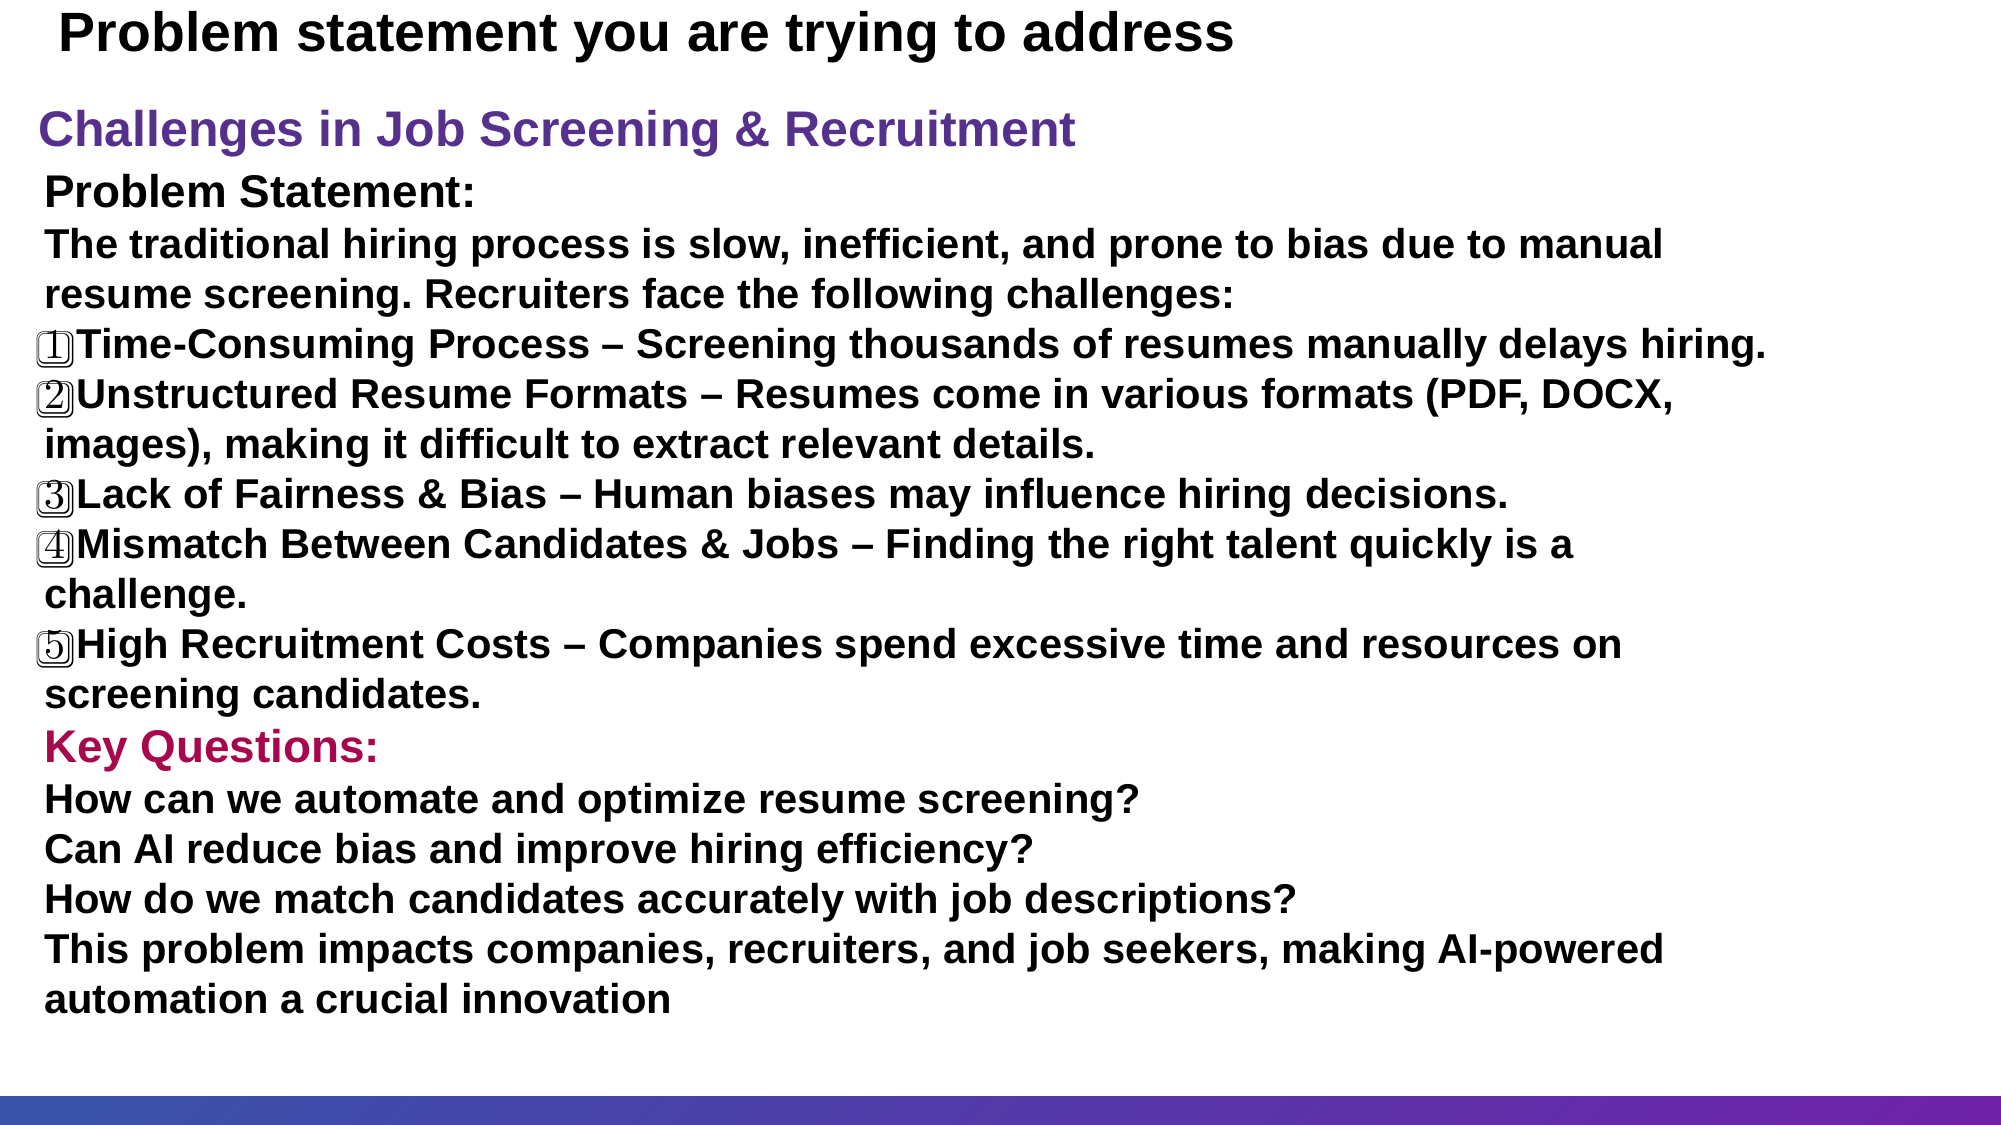

Problem statement you are trying to address
Challenges in Job Screening & Recruitment
Problem Statement:
The traditional hiring process is slow, inefficient, and prone to bias due to manual resume screening. Recruiters face the following challenges:
1️⃣ Time-Consuming Process – Screening thousands of resumes manually delays hiring.
2️⃣ Unstructured Resume Formats – Resumes come in various formats (PDF, DOCX, images), making it difficult to extract relevant details.
3️⃣ Lack of Fairness & Bias – Human biases may influence hiring decisions.
4️⃣ Mismatch Between Candidates & Jobs – Finding the right talent quickly is a challenge.
5️⃣ High Recruitment Costs – Companies spend excessive time and resources on screening candidates.
Key Questions:
How can we automate and optimize resume screening?
Can AI reduce bias and improve hiring efficiency?
How do we match candidates accurately with job descriptions?
This problem impacts companies, recruiters, and job seekers, making AI-powered automation a crucial innovation